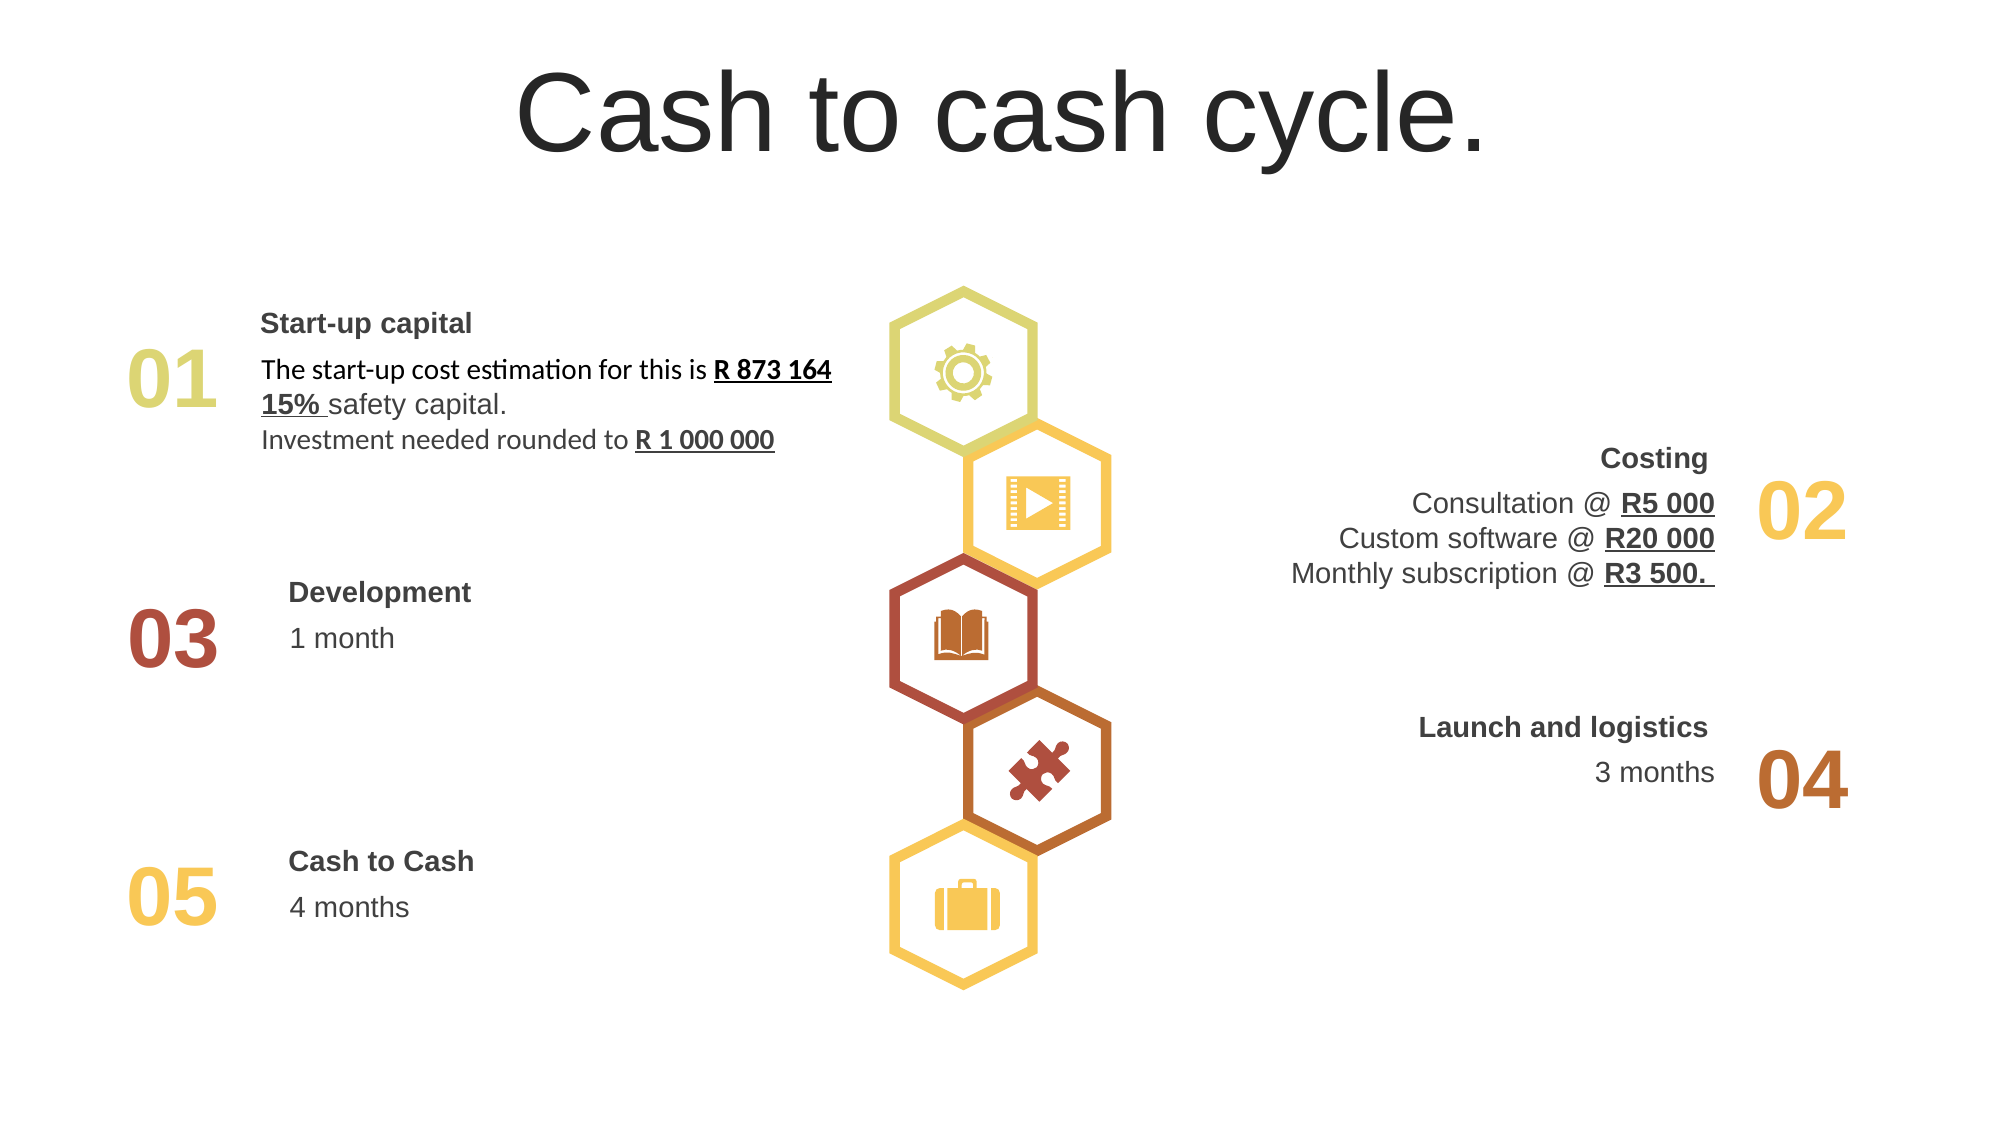

Cash to cash cycle.

Start-up capital
The start-up cost estimation for this is R 873 164
15% safety capital.
Investment needed rounded to R 1 000 000
01

Costing
Consultation @ R5 000
Custom software @ R20 000
Monthly subscription @ R3 500.
02

Development
1 month
03

Launch and logistics
3 months
04

05
Cash to Cash
4 months